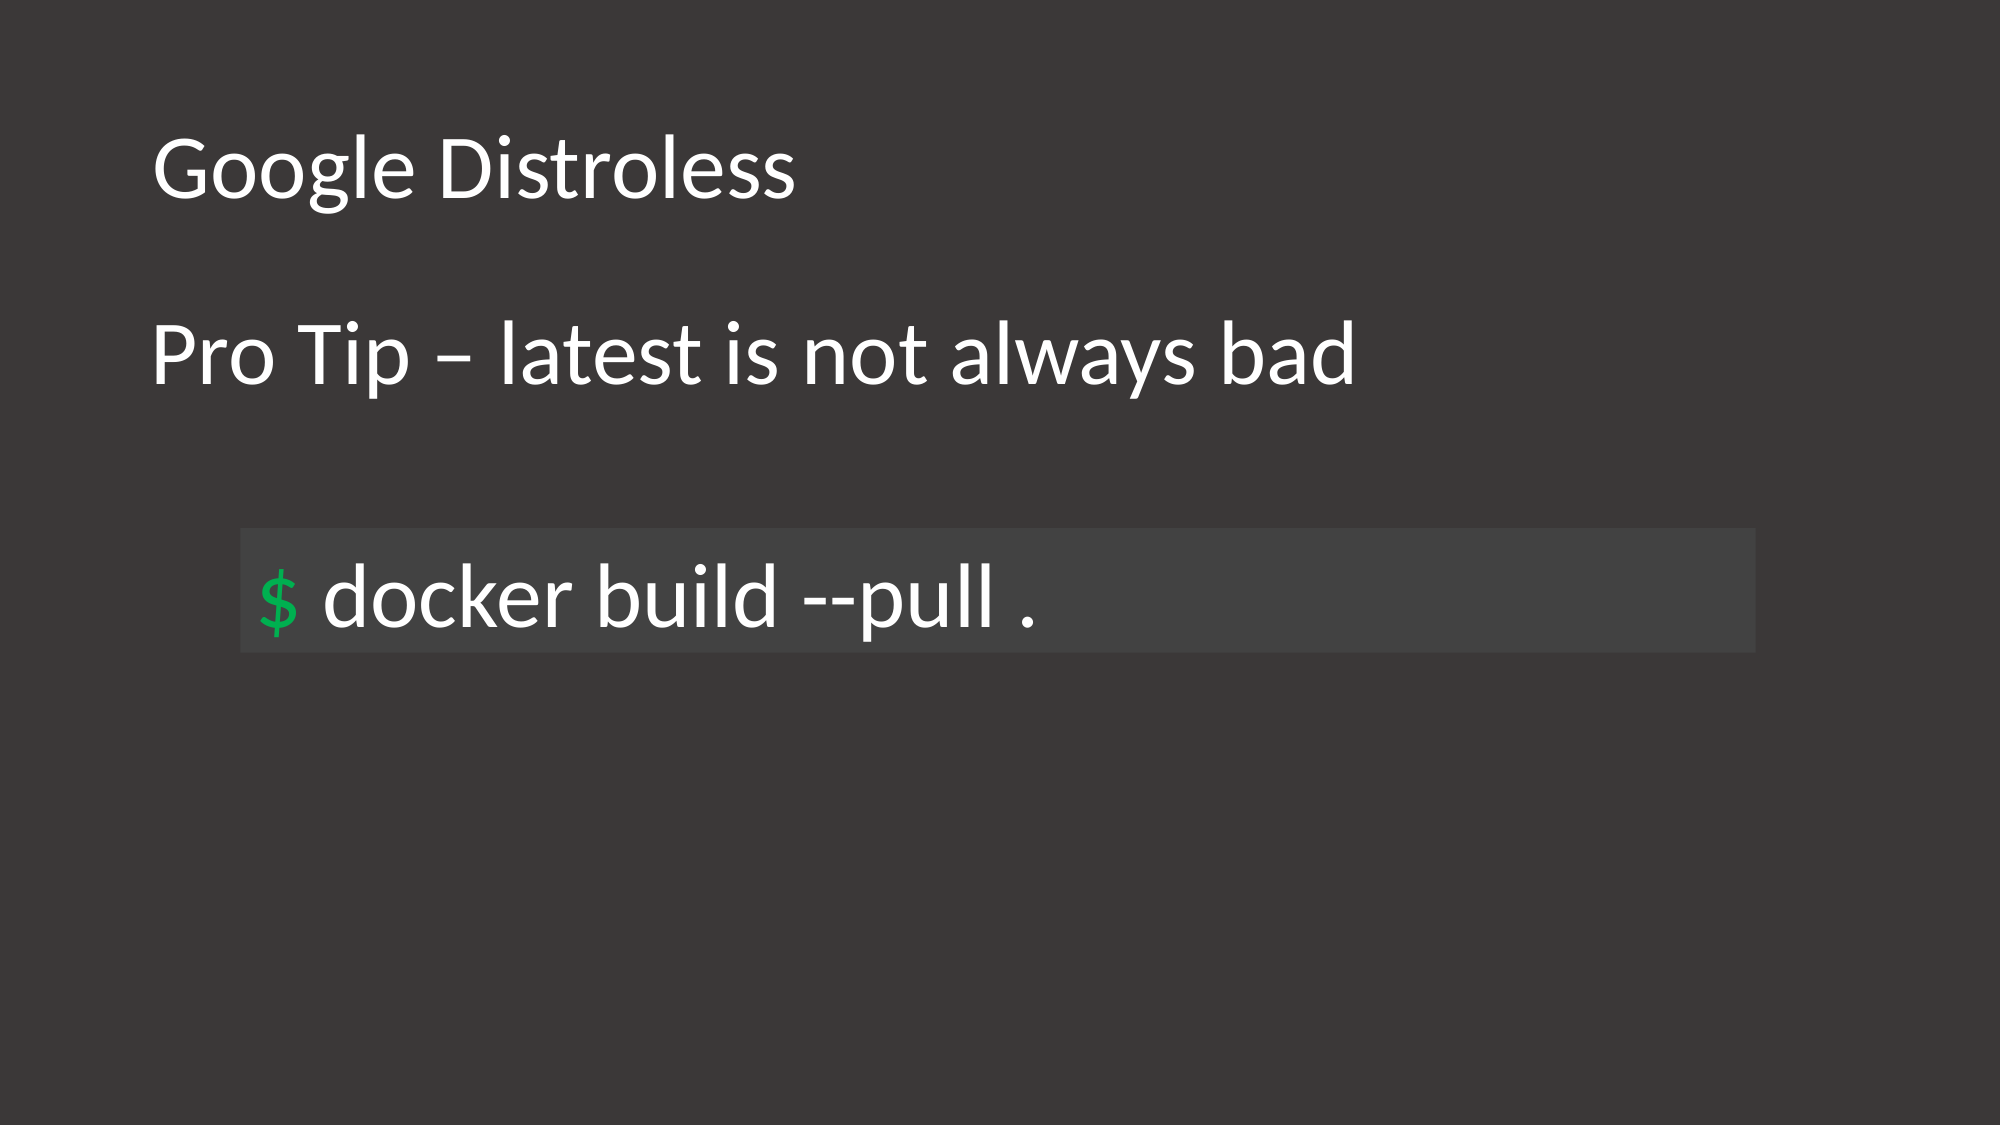

# Google Distroless
Pro Tip – latest is not always bad
$ docker build --pull .